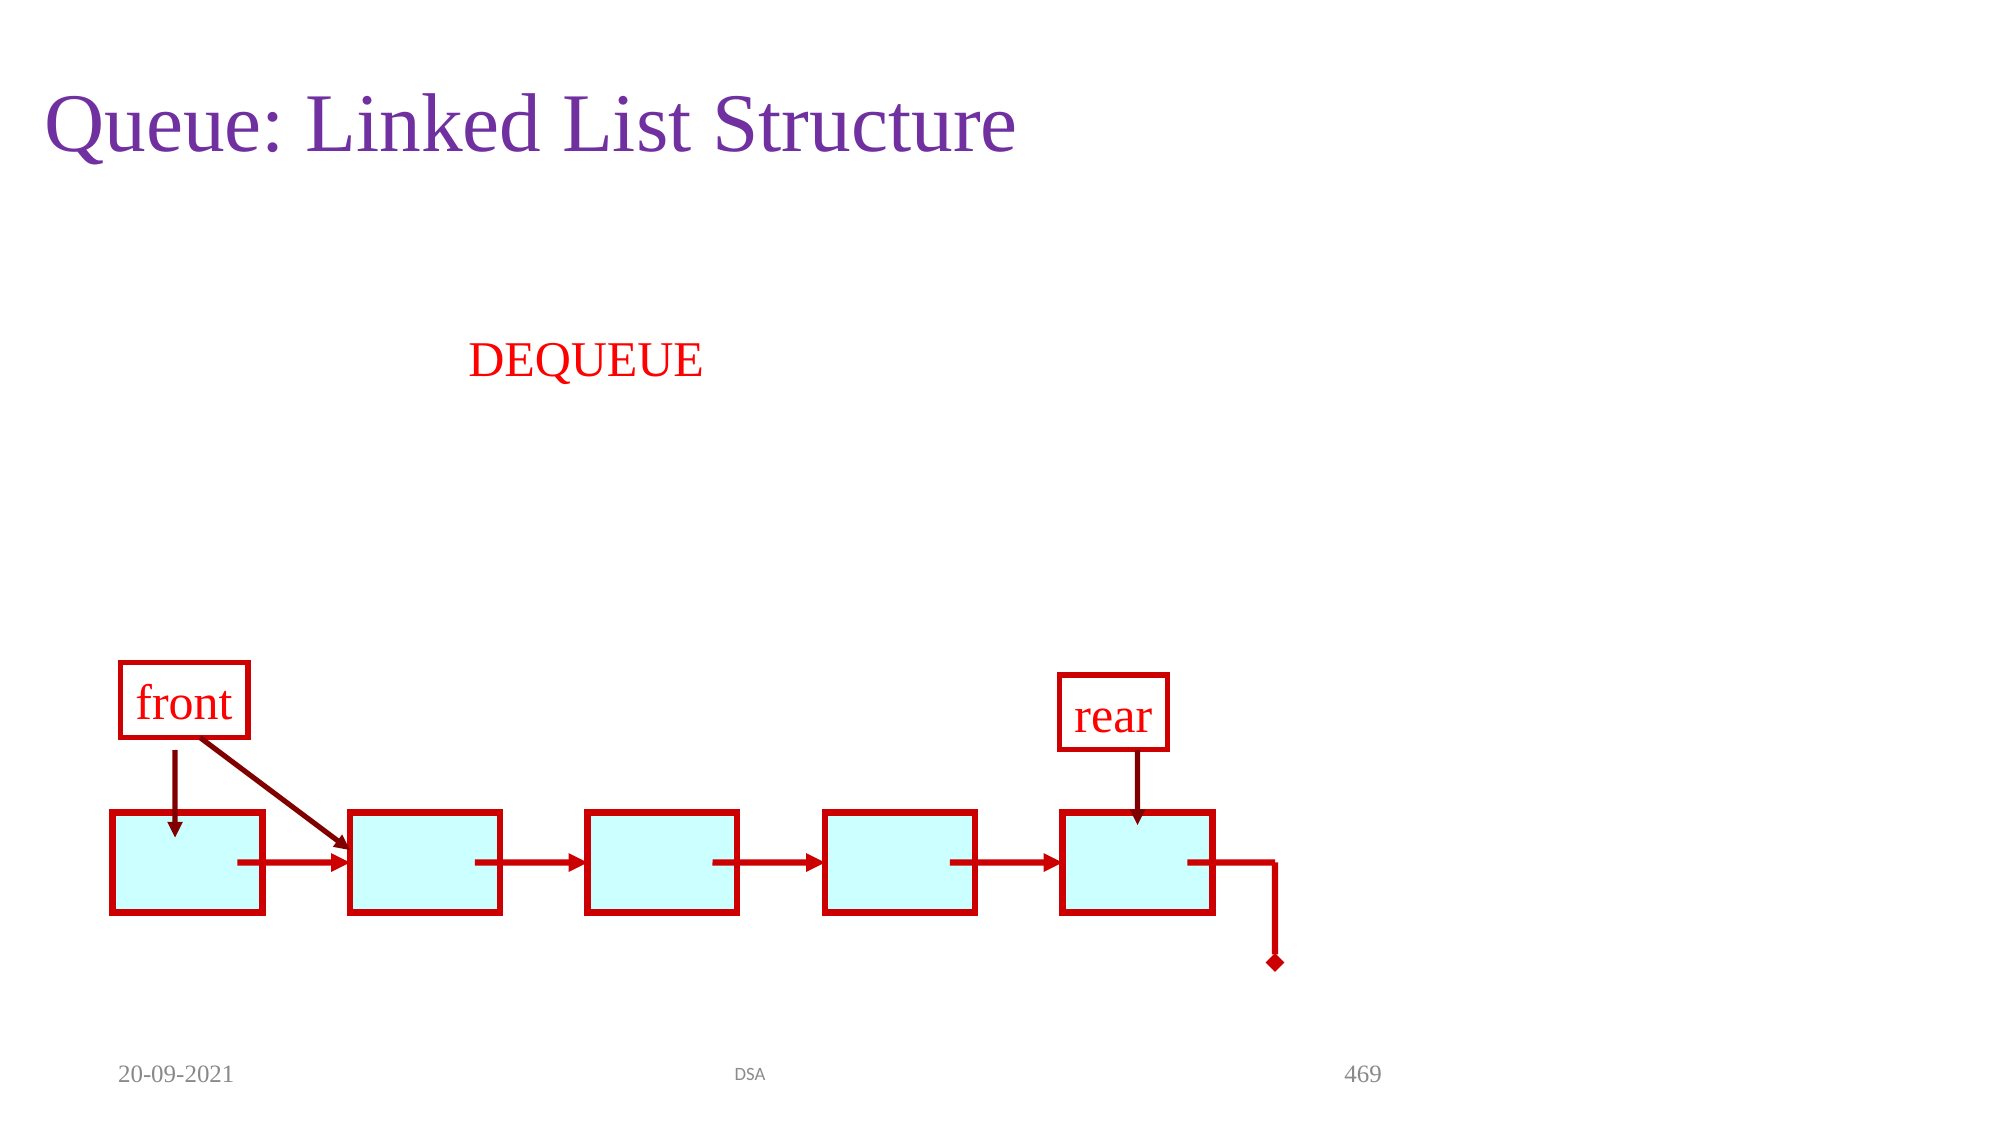

# Queue: Linked List Structure
DEQUEUE
front
rear

20-09-2021
DSA
469